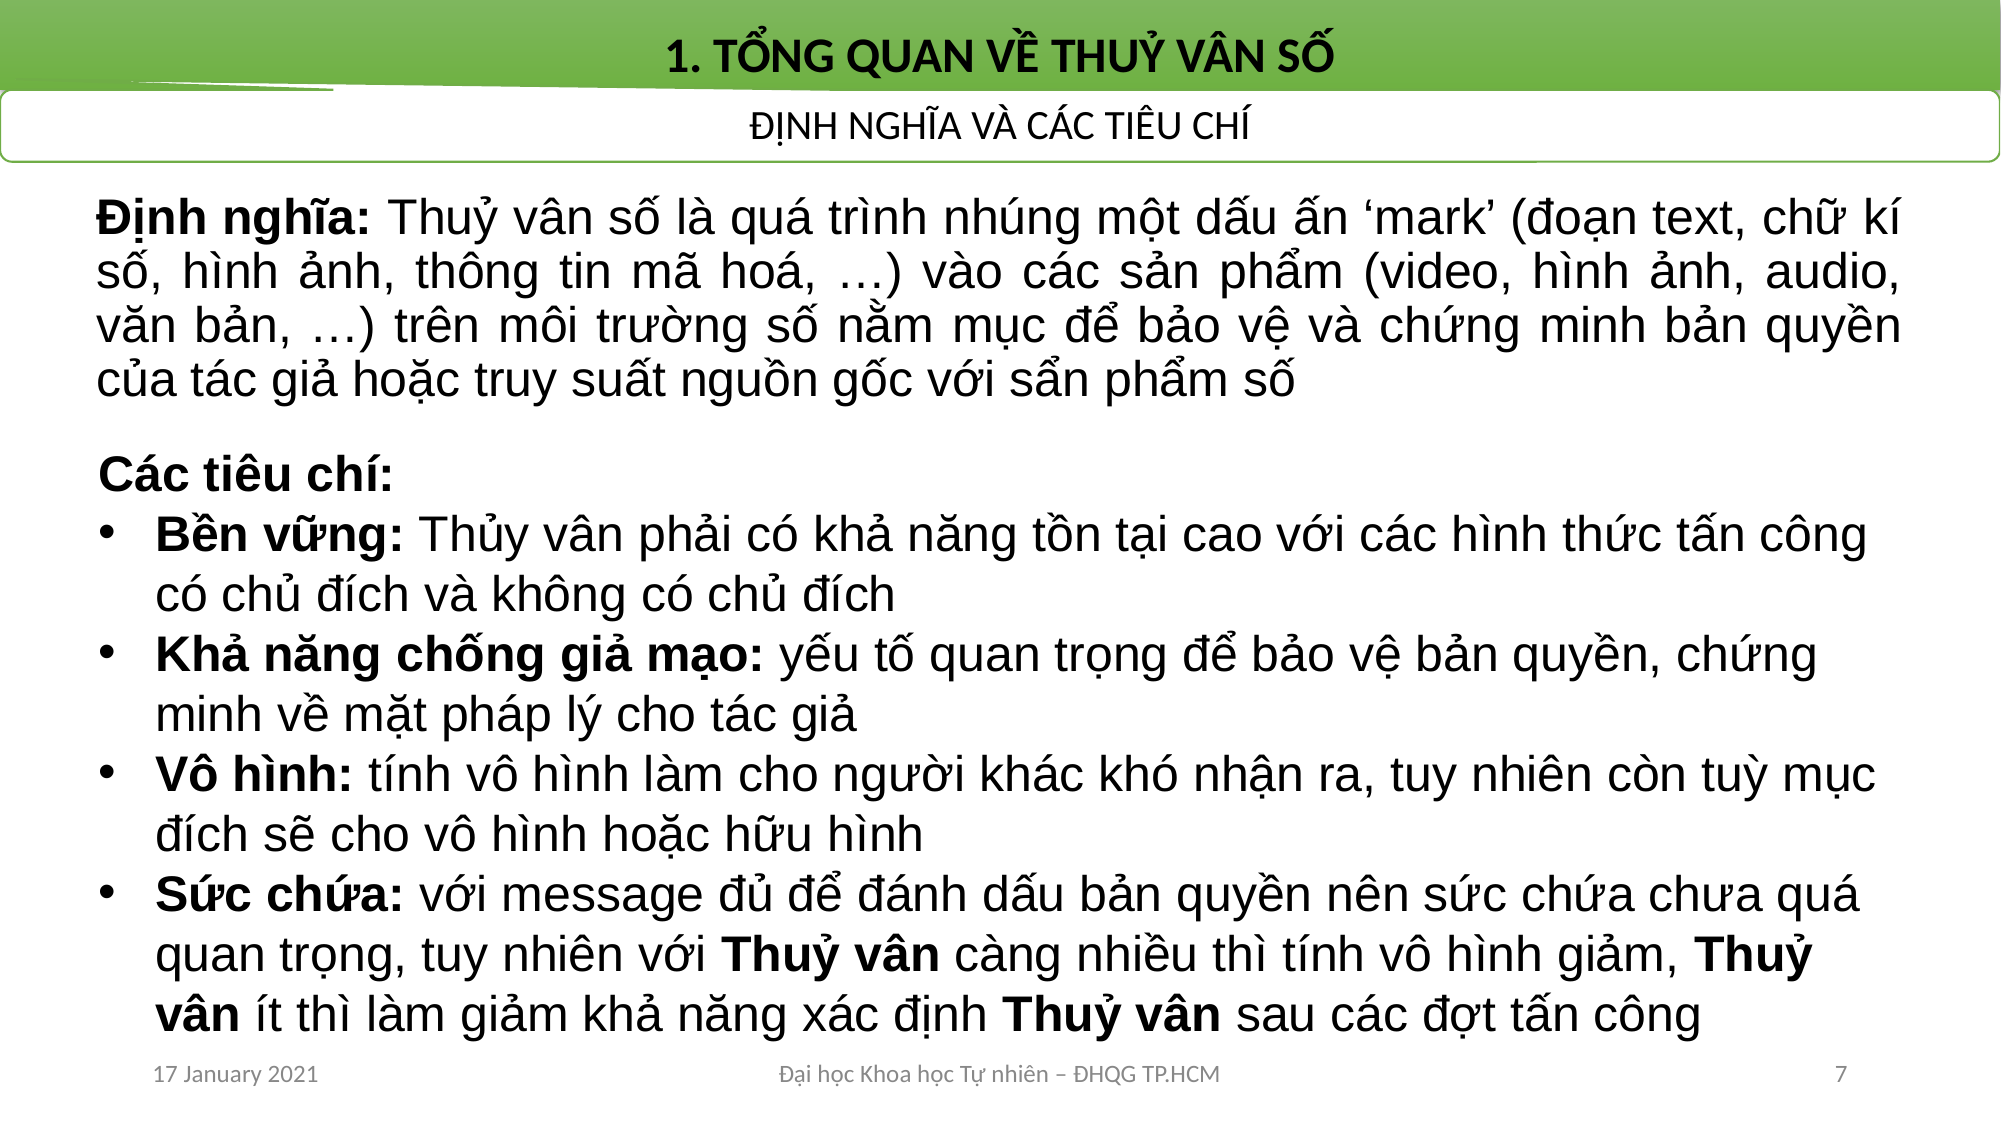

# 1. TỔNG QUAN VỀ THUỶ VÂN SỐ
ĐỊNH NGHĨA VÀ CÁC TIÊU CHÍ
Định nghĩa: Thuỷ vân số là quá trình nhúng một dấu ấn ‘mark’ (đoạn text, chữ kí số, hình ảnh, thông tin mã hoá, …) vào các sản phẩm (video, hình ảnh, audio, văn bản, …) trên môi trường số nằm mục để bảo vệ và chứng minh bản quyền của tác giả hoặc truy suất nguồn gốc với sẩn phẩm số
Các tiêu chí:
Bền vững: Thủy vân phải có khả năng tồn tại cao với các hình thức tấn công có chủ đích và không có chủ đích
Khả năng chống giả mạo: yếu tố quan trọng để bảo vệ bản quyền, chứng minh về mặt pháp lý cho tác giả
Vô hình: tính vô hình làm cho người khác khó nhận ra, tuy nhiên còn tuỳ mục đích sẽ cho vô hình hoặc hữu hình
Sức chứa: với message đủ để đánh dấu bản quyền nên sức chứa chưa quá quan trọng, tuy nhiên với Thuỷ vân càng nhiều thì tính vô hình giảm, Thuỷ vân ít thì làm giảm khả năng xác định Thuỷ vân sau các đợt tấn công
17 January 2021
Đại học Khoa học Tự nhiên – ĐHQG TP.HCM
7